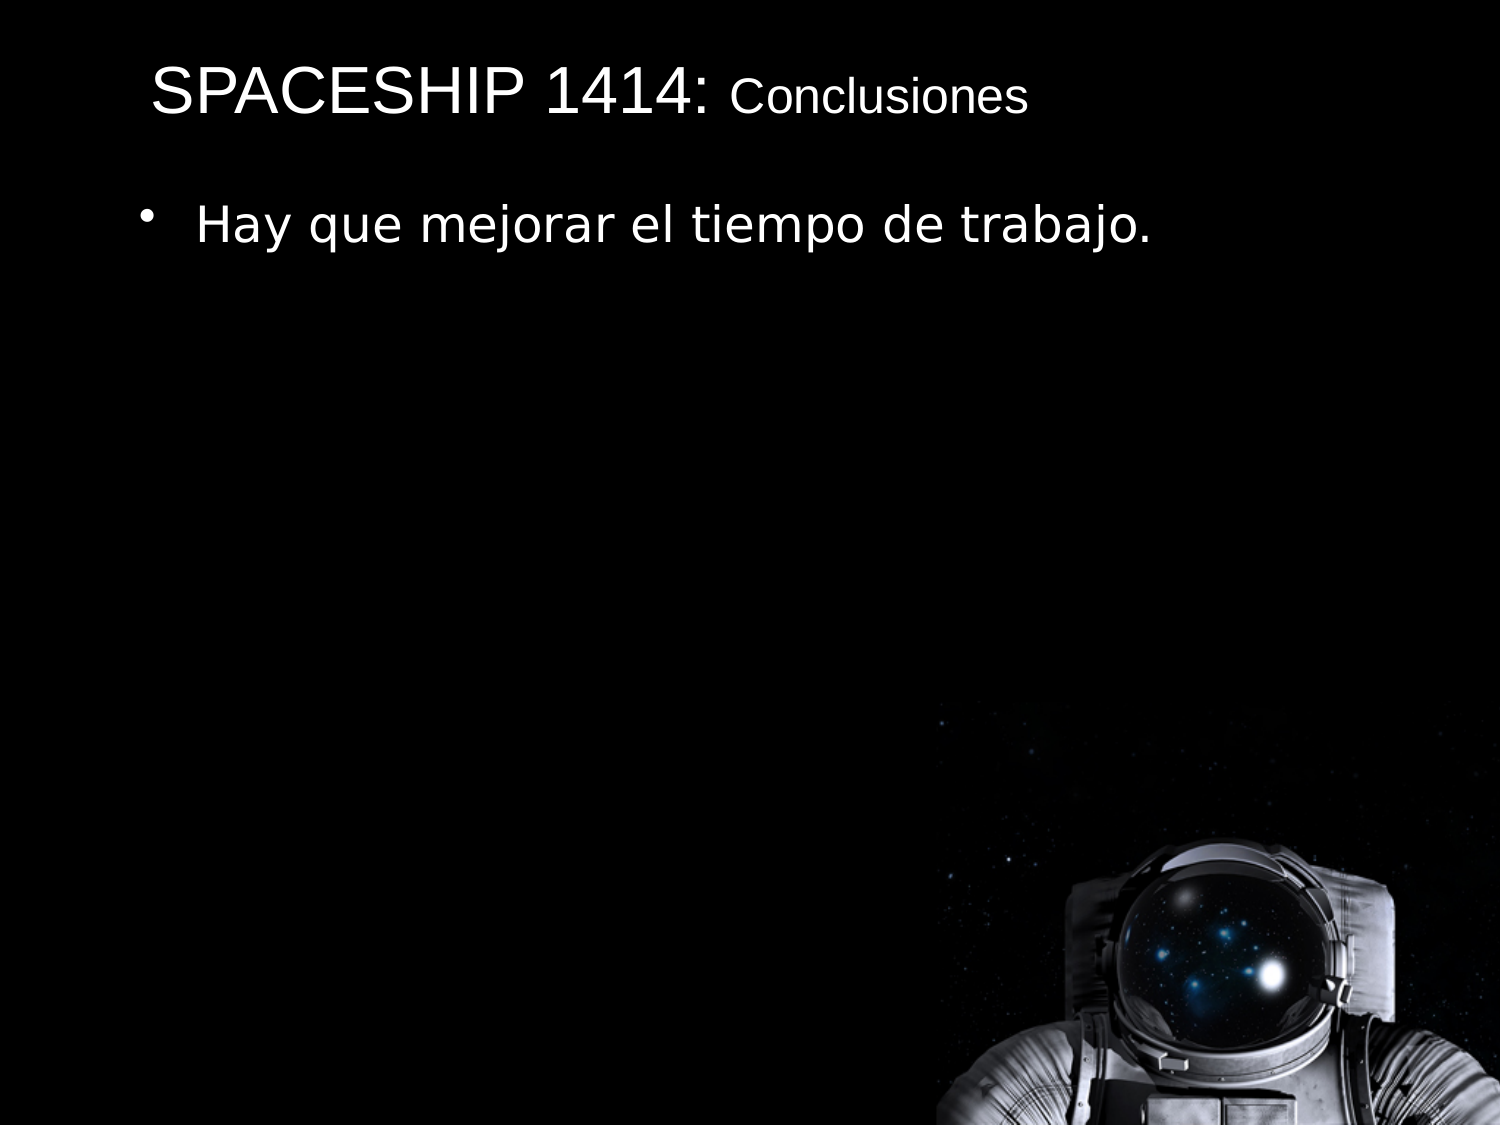

# SPACESHIP 1414: Conclusiones
Hay que mejorar el tiempo de trabajo.